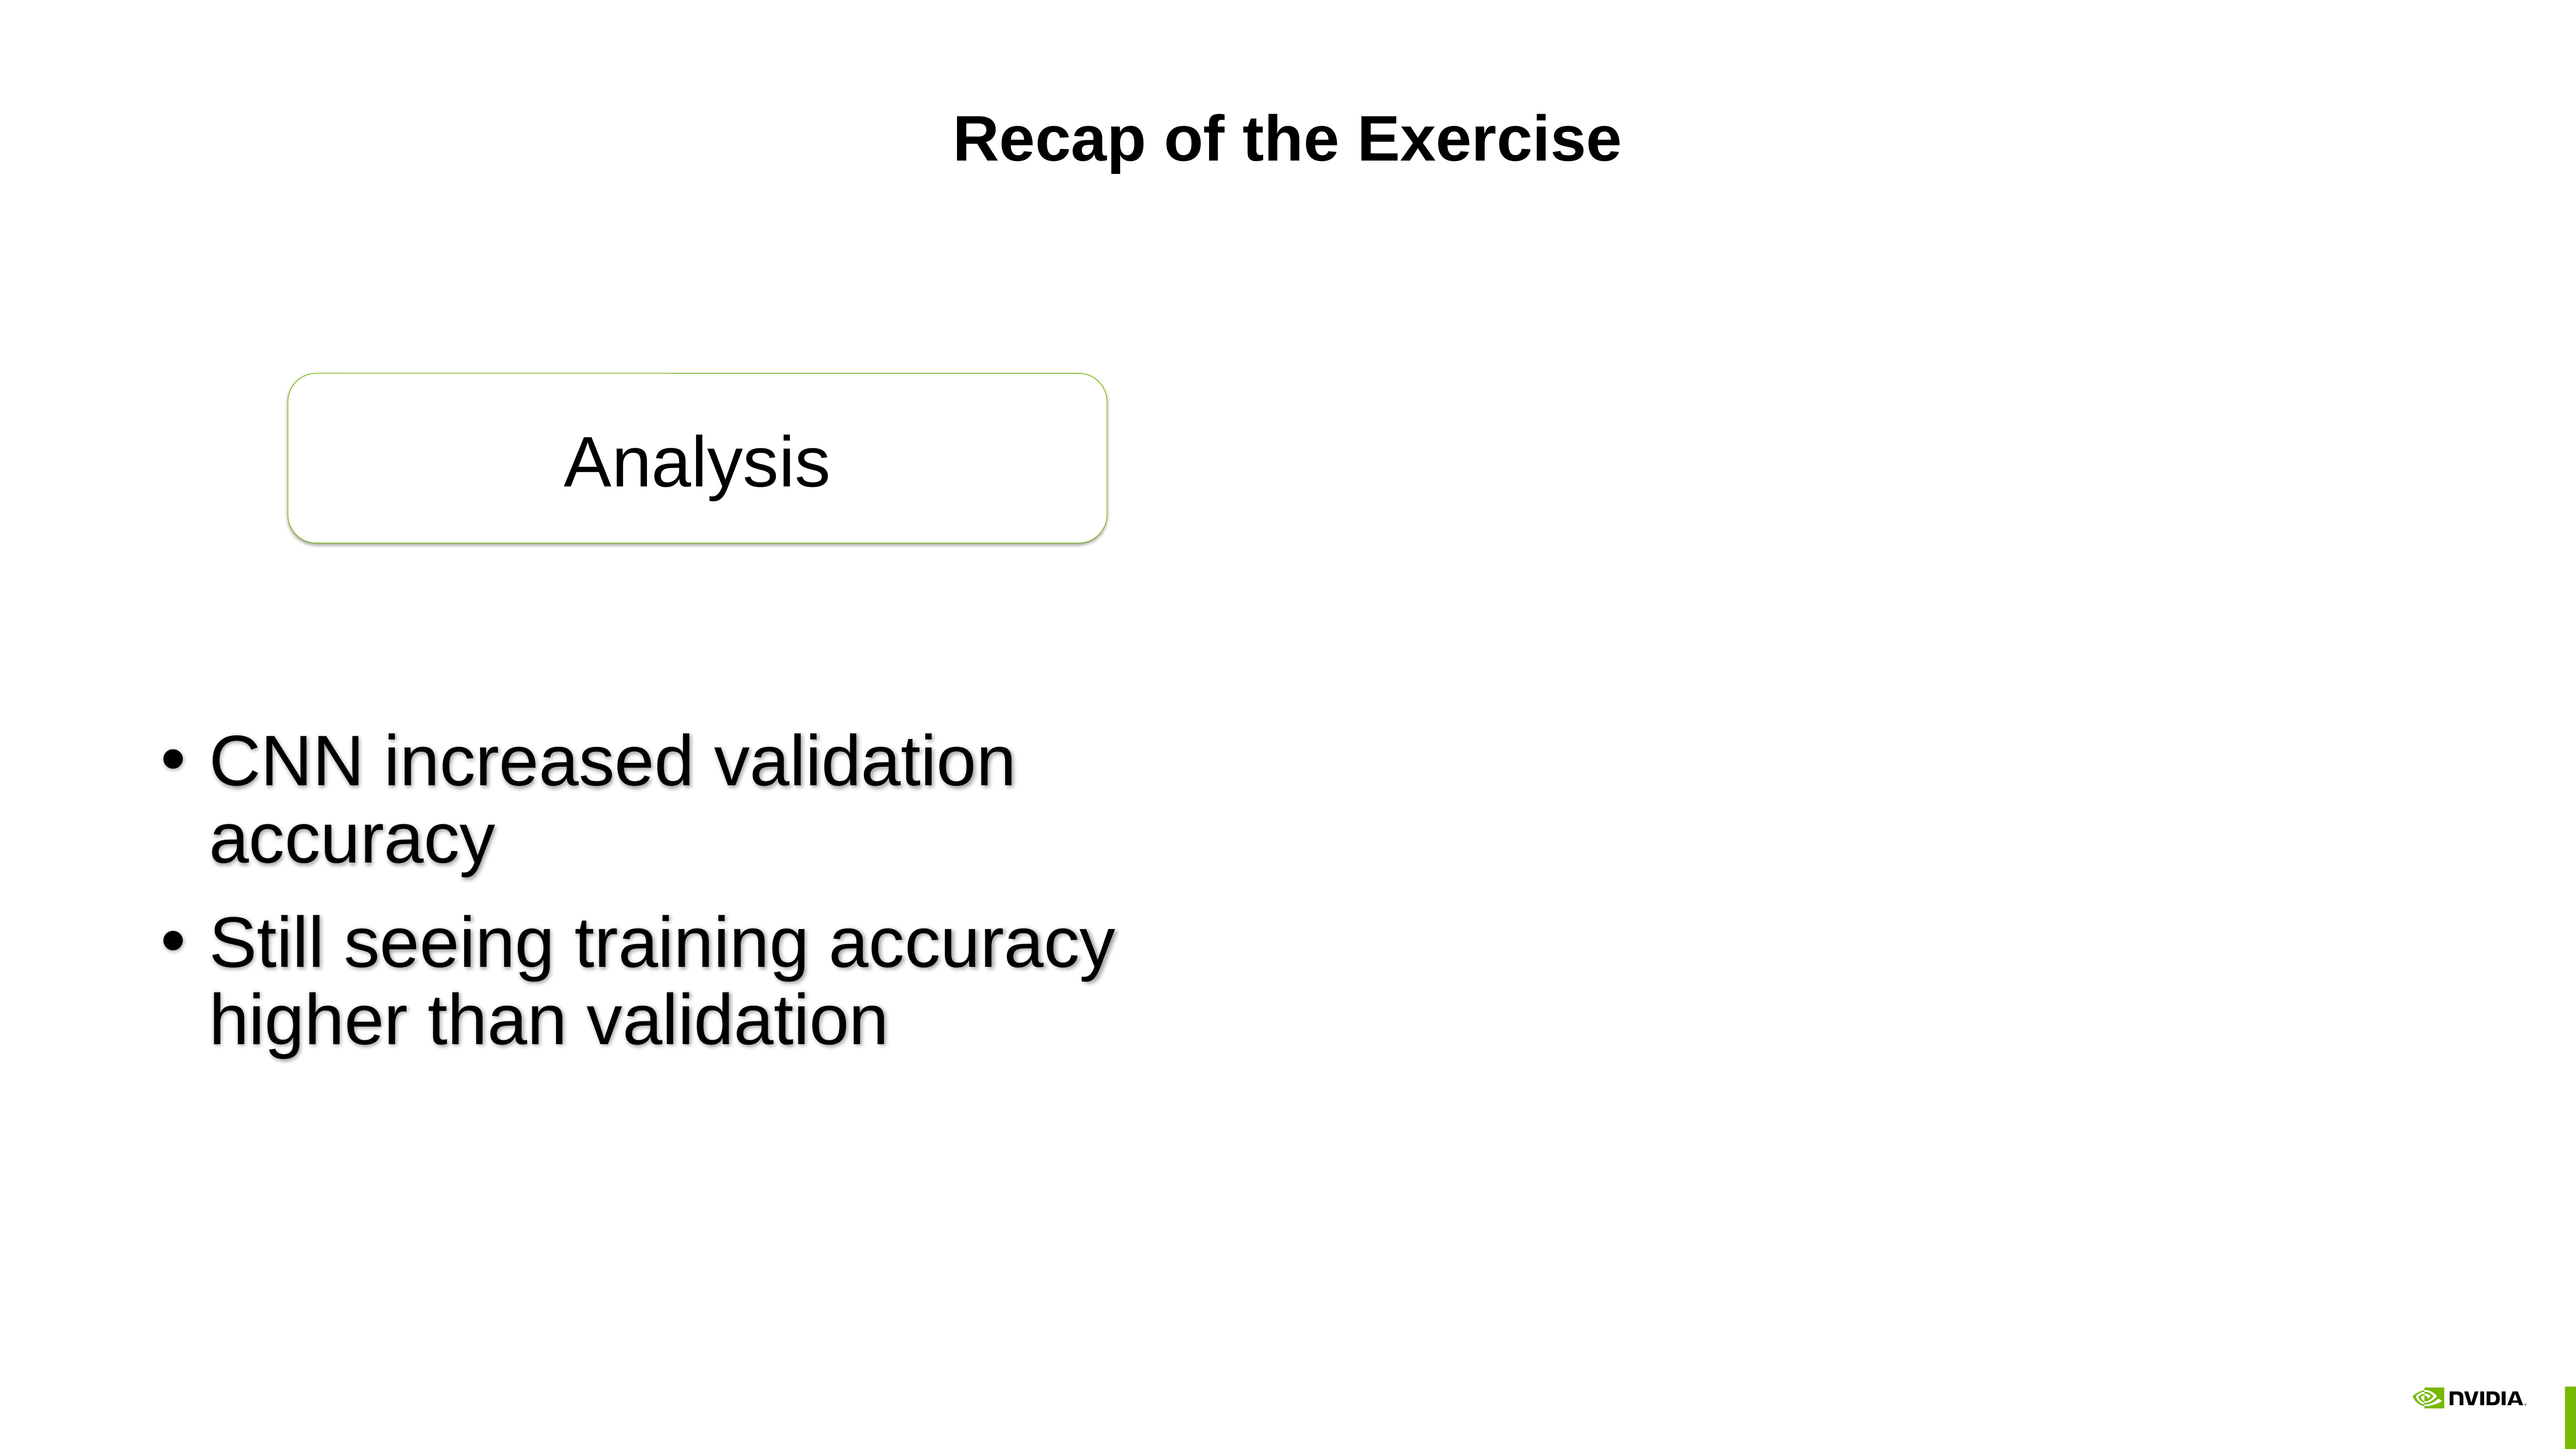

# Recap of the Exercise
Analysis
CNN increased validation accuracy
Still seeing training accuracy higher than validation